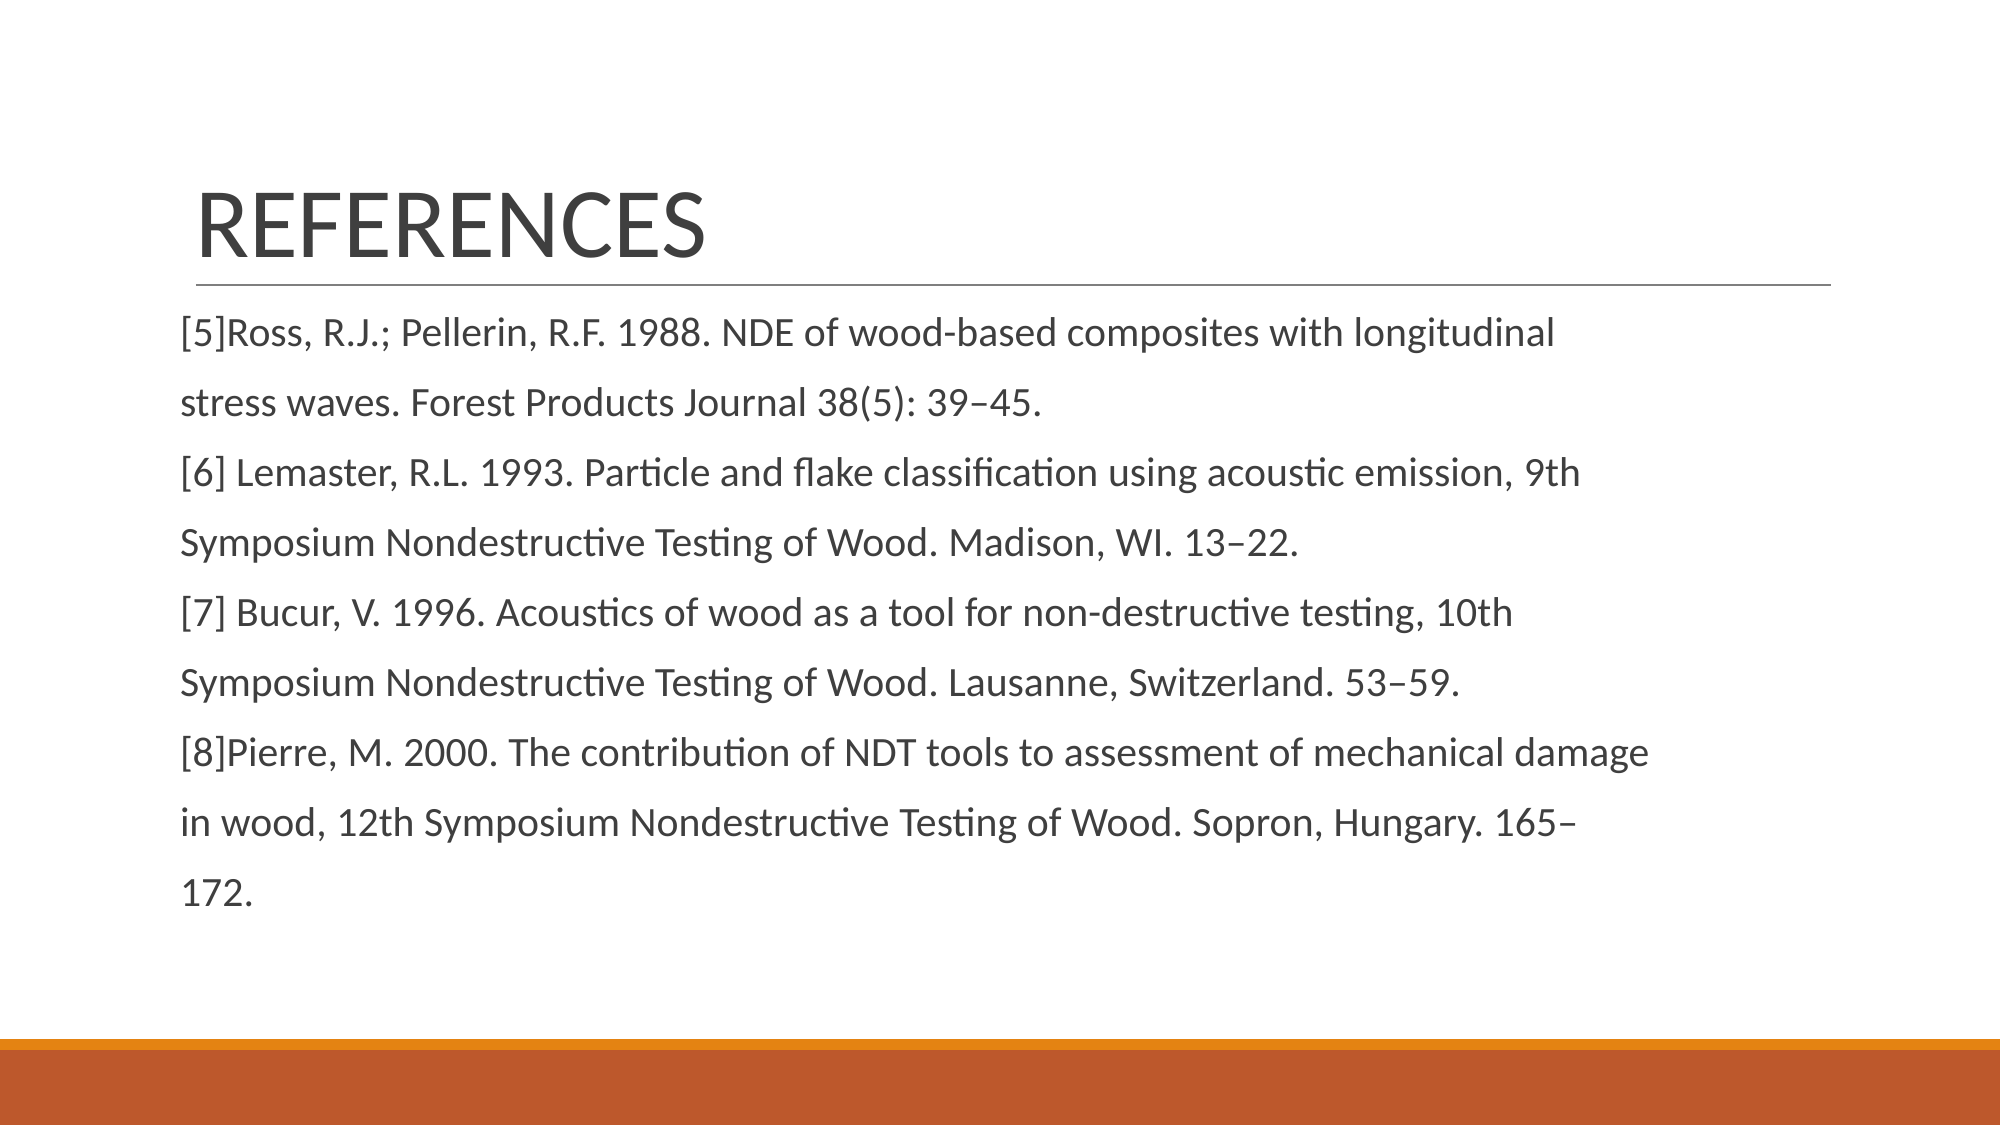

# REFERENCES
[5]Ross, R.J.; Pellerin, R.F. 1988. NDE of wood-based composites with longitudinal
stress waves. Forest Products Journal 38(5): 39–45.
[6] Lemaster, R.L. 1993. Particle and flake classification using acoustic emission, 9th
Symposium Nondestructive Testing of Wood. Madison, WI. 13–22.
[7] Bucur, V. 1996. Acoustics of wood as a tool for non-destructive testing, 10th
Symposium Nondestructive Testing of Wood. Lausanne, Switzerland. 53–59.
[8]Pierre, M. 2000. The contribution of NDT tools to assessment of mechanical damage
in wood, 12th Symposium Nondestructive Testing of Wood. Sopron, Hungary. 165–
172.